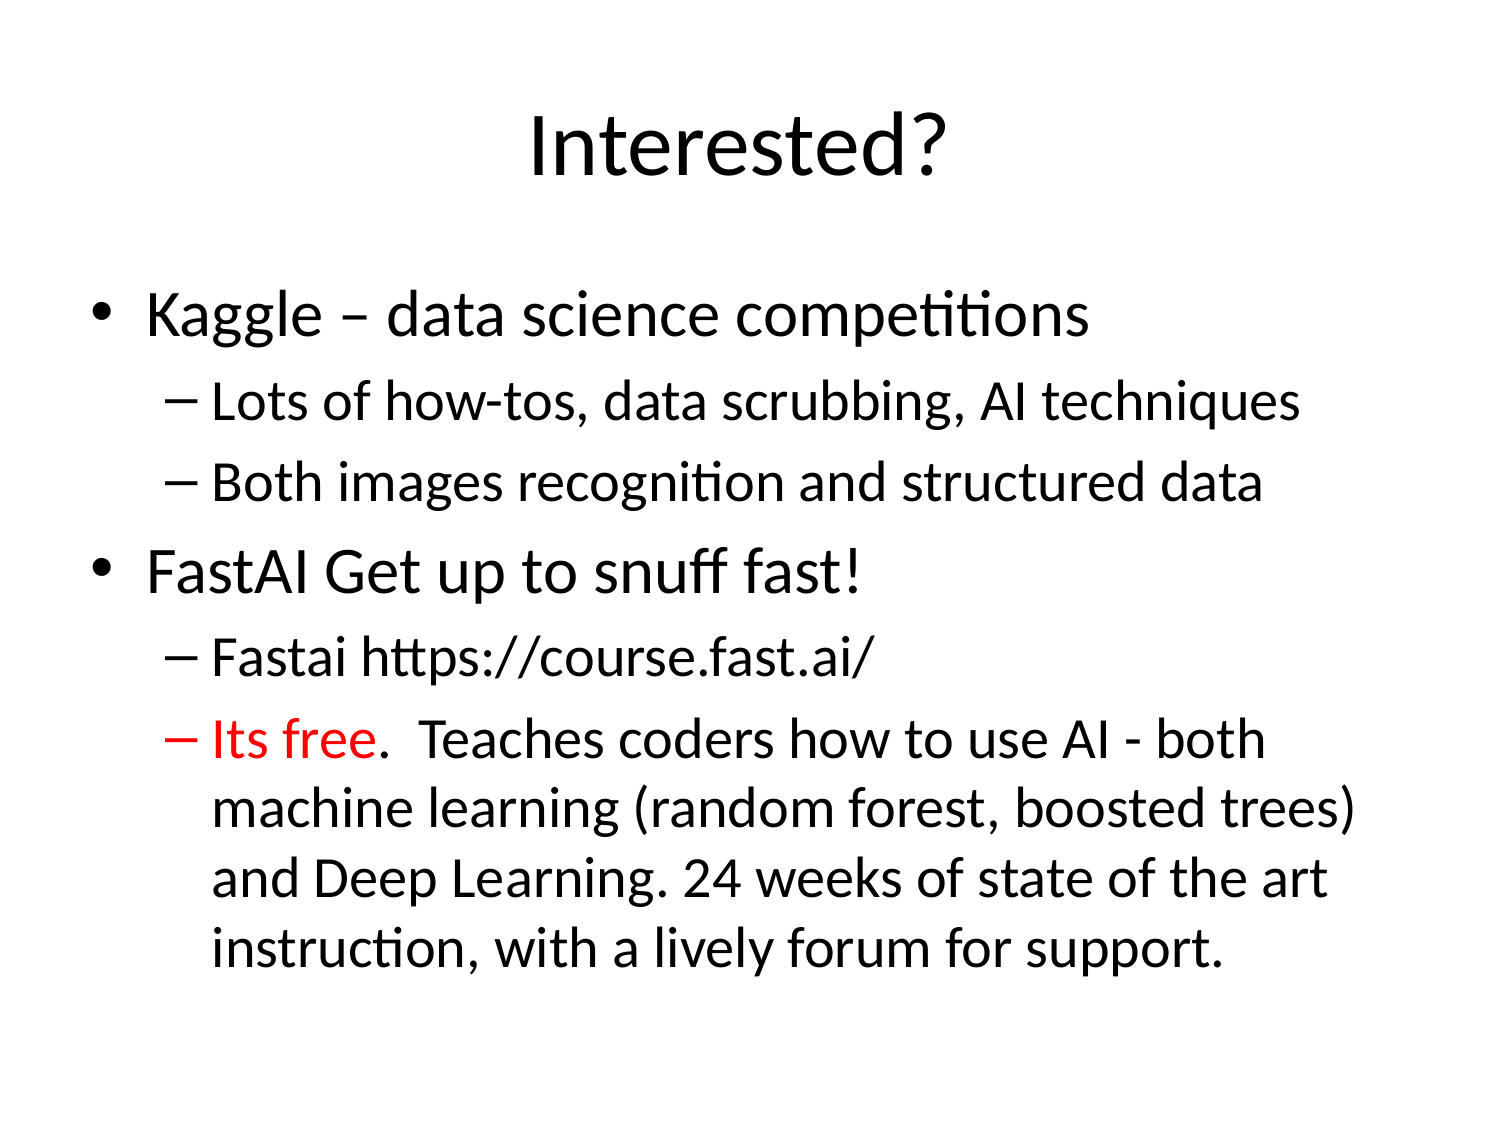

# Interested?
Kaggle – data science competitions
Lots of how-tos, data scrubbing, AI techniques
Both images recognition and structured data
FastAI Get up to snuff fast!
Fastai https://course.fast.ai/
Its free.  Teaches coders how to use AI - both machine learning (random forest, boosted trees) and Deep Learning. 24 weeks of state of the art instruction, with a lively forum for support.